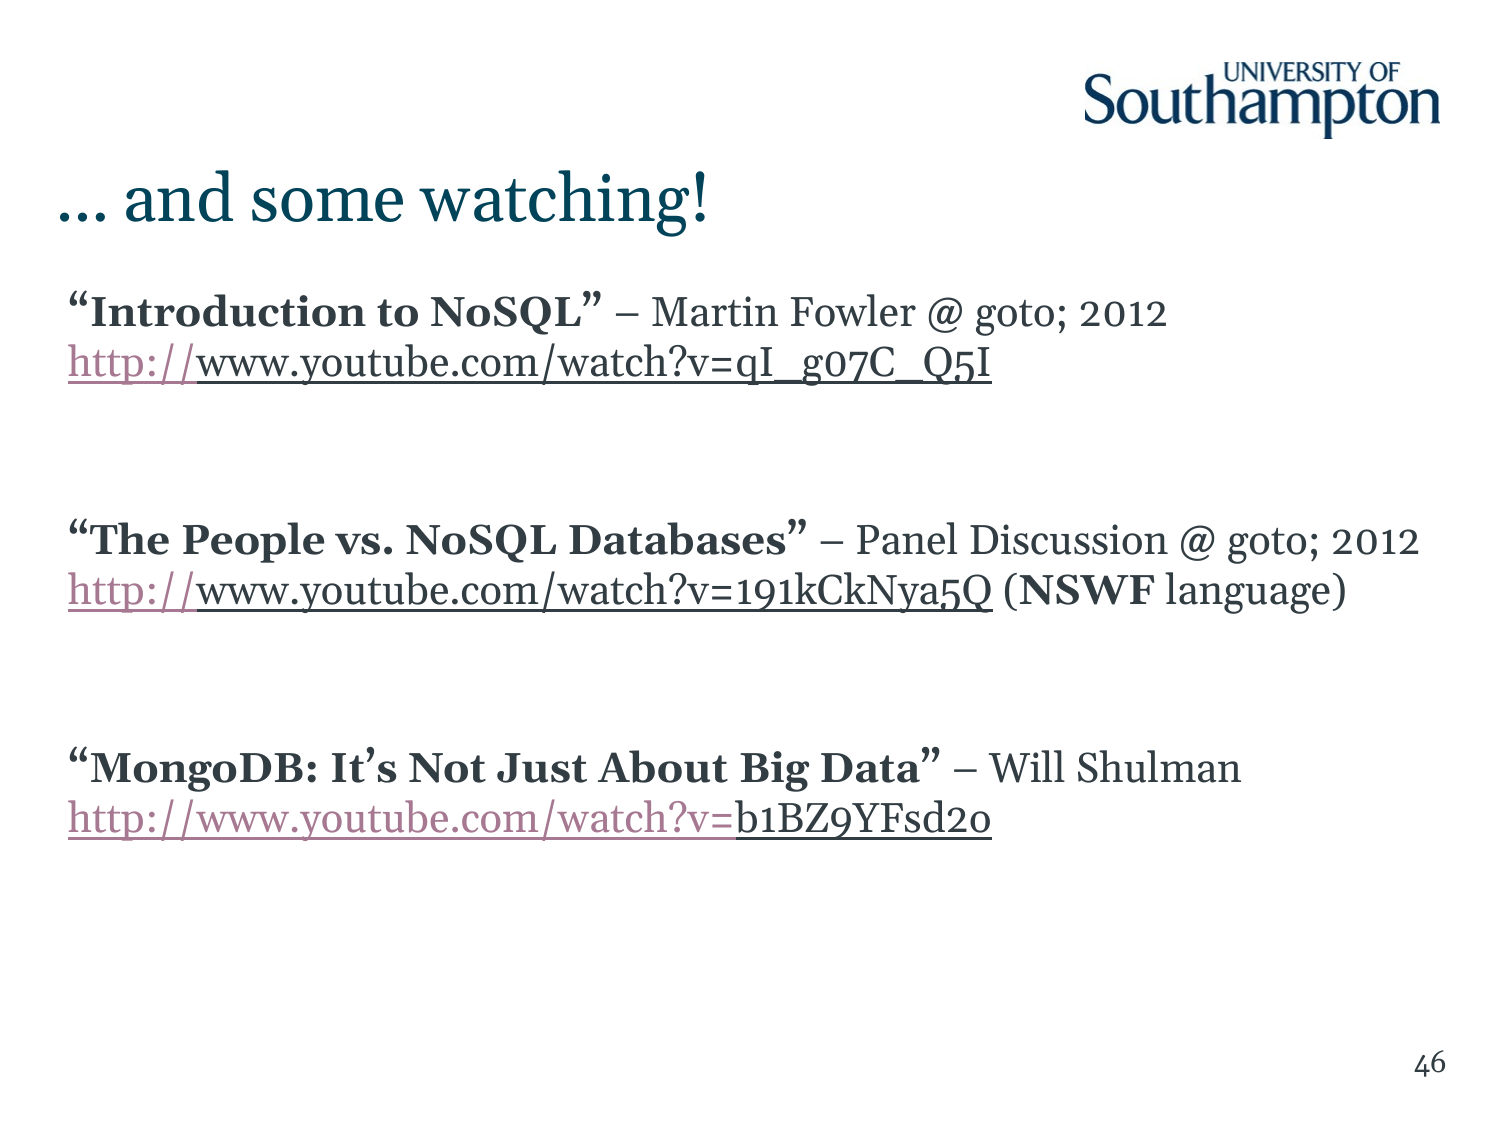

# … and some watching!
“Introduction to NoSQL” – Martin Fowler @ goto; 2012
http://www.youtube.com/watch?v=qI_g07C_Q5I

“The People vs. NoSQL Databases” – Panel Discussion @ goto; 2012
http://www.youtube.com/watch?v=191kCkNya5Q (NSWF language)

“MongoDB: It’s Not Just About Big Data” – Will Shulman
http://www.youtube.com/watch?v=b1BZ9YFsd2o

46